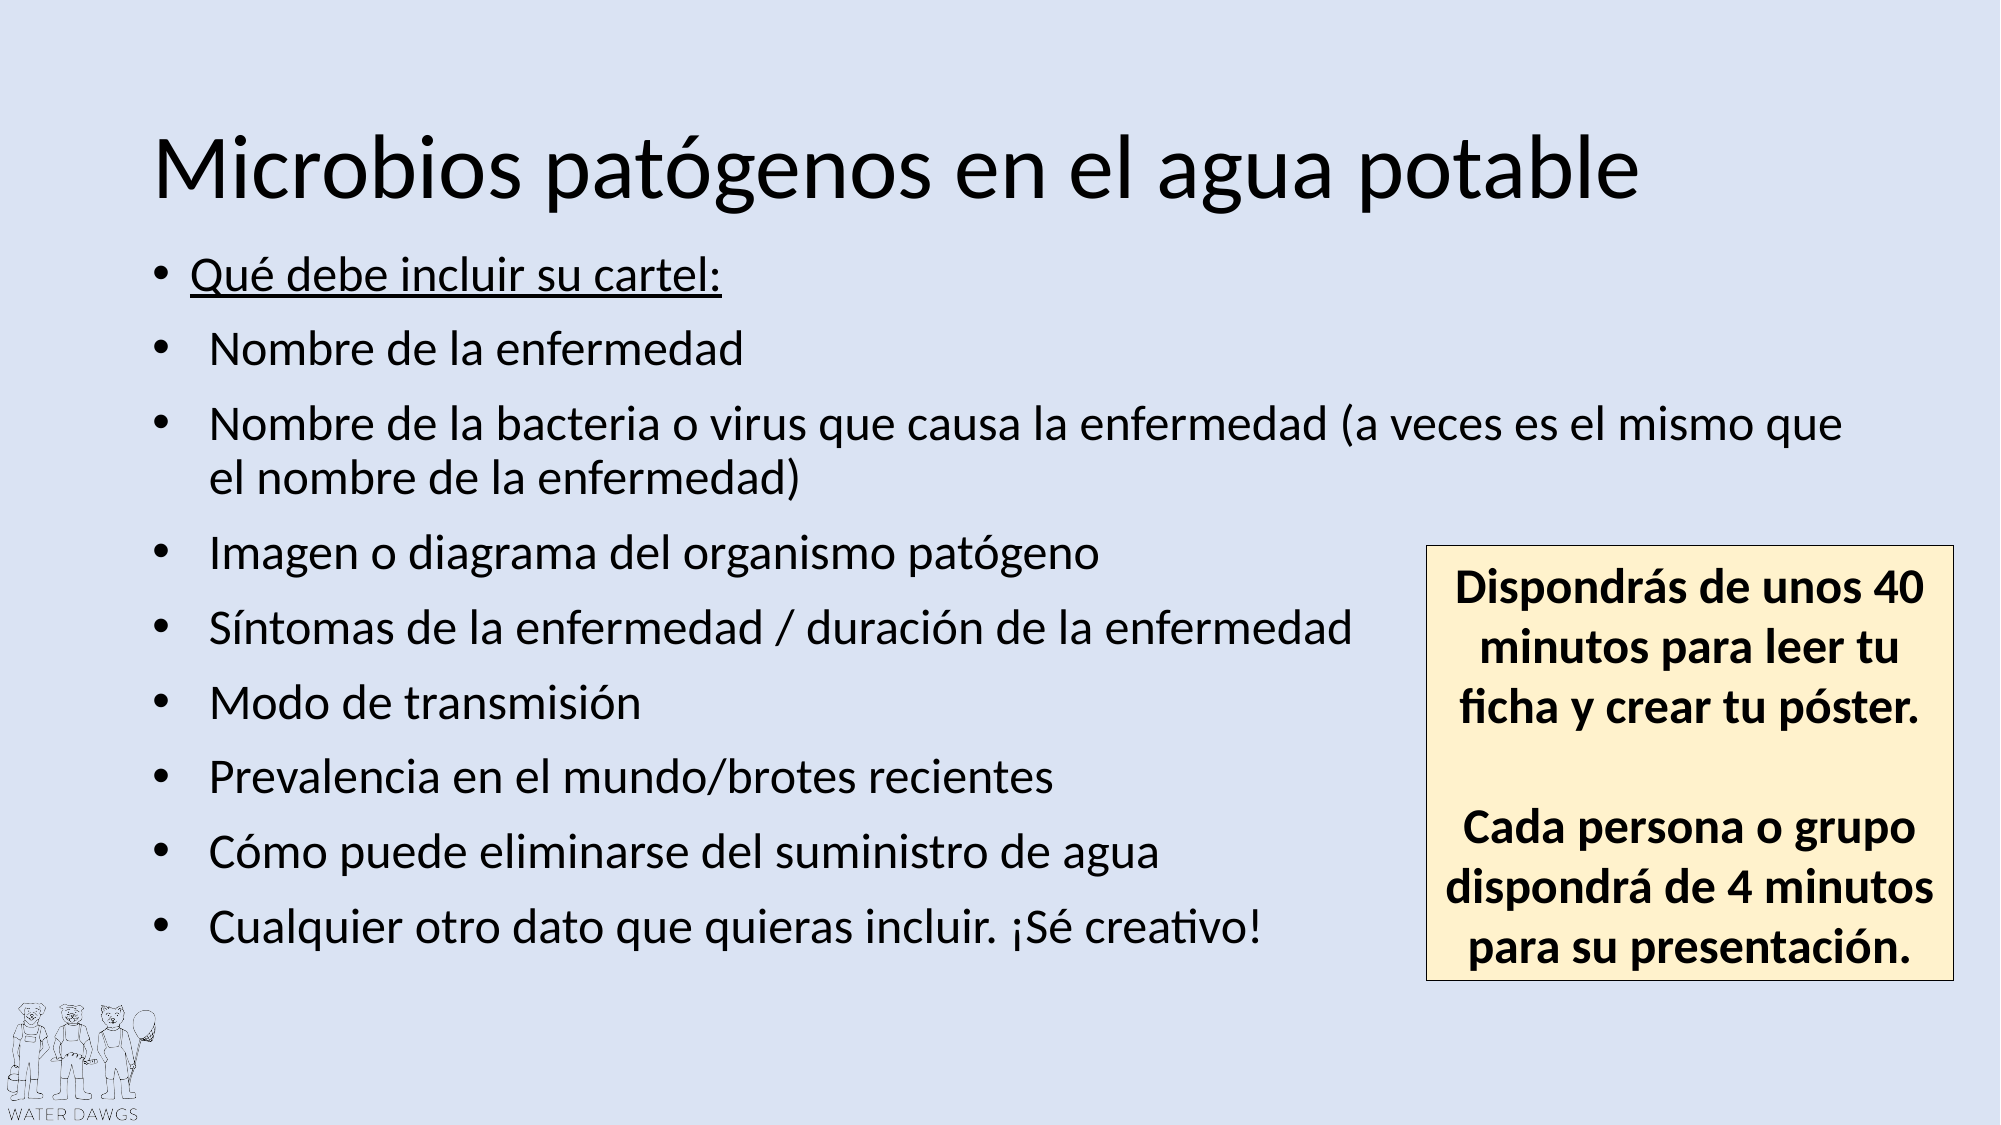

# Microbios patógenos en el agua potable
Qué debe incluir su cartel:
Nombre de la enfermedad
Nombre de la bacteria o virus que causa la enfermedad (a veces es el mismo que el nombre de la enfermedad)
Imagen o diagrama del organismo patógeno
Síntomas de la enfermedad / duración de la enfermedad
Modo de transmisión
Prevalencia en el mundo/brotes recientes
Cómo puede eliminarse del suministro de agua
Cualquier otro dato que quieras incluir. ¡Sé creativo!
Dispondrás de unos 40 minutos para leer tu ficha y crear tu póster.

Cada persona o grupo dispondrá de 4 minutos para su presentación.